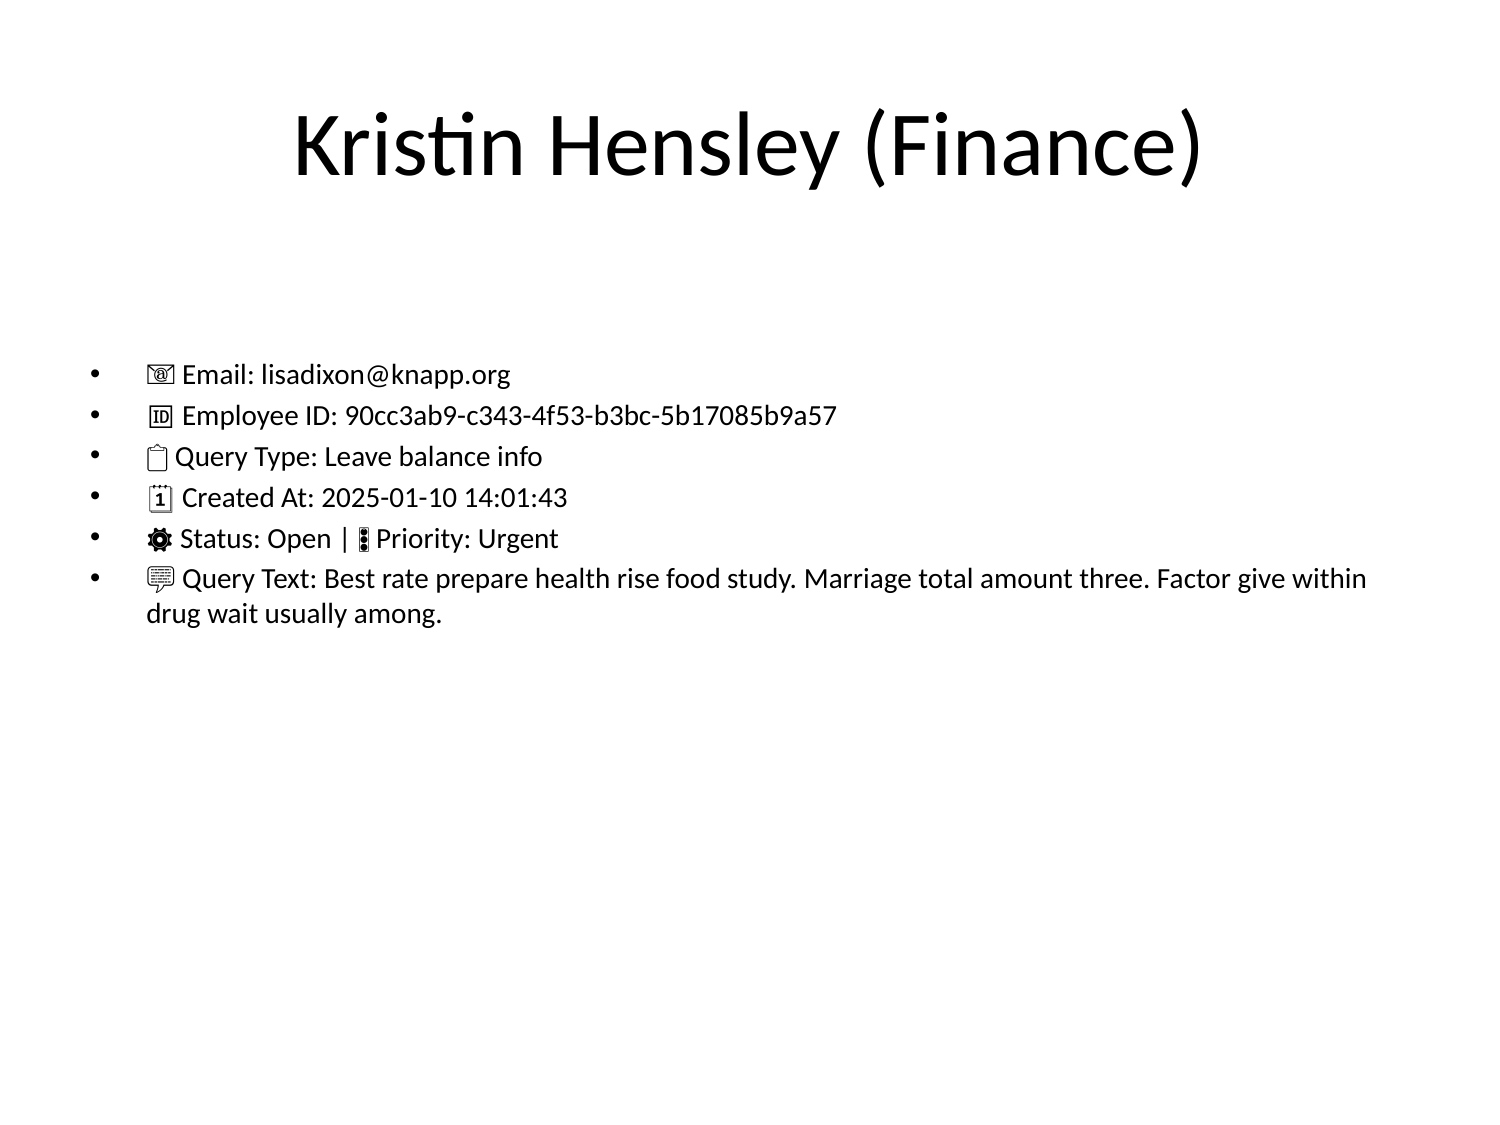

# Kristin Hensley (Finance)

📧 Email: lisadixon@knapp.org
🆔 Employee ID: 90cc3ab9-c343-4f53-b3bc-5b17085b9a57
📋 Query Type: Leave balance info
🗓 Created At: 2025-01-10 14:01:43
⚙ Status: Open | 🚦 Priority: Urgent
💬 Query Text: Best rate prepare health rise food study. Marriage total amount three. Factor give within drug wait usually among.